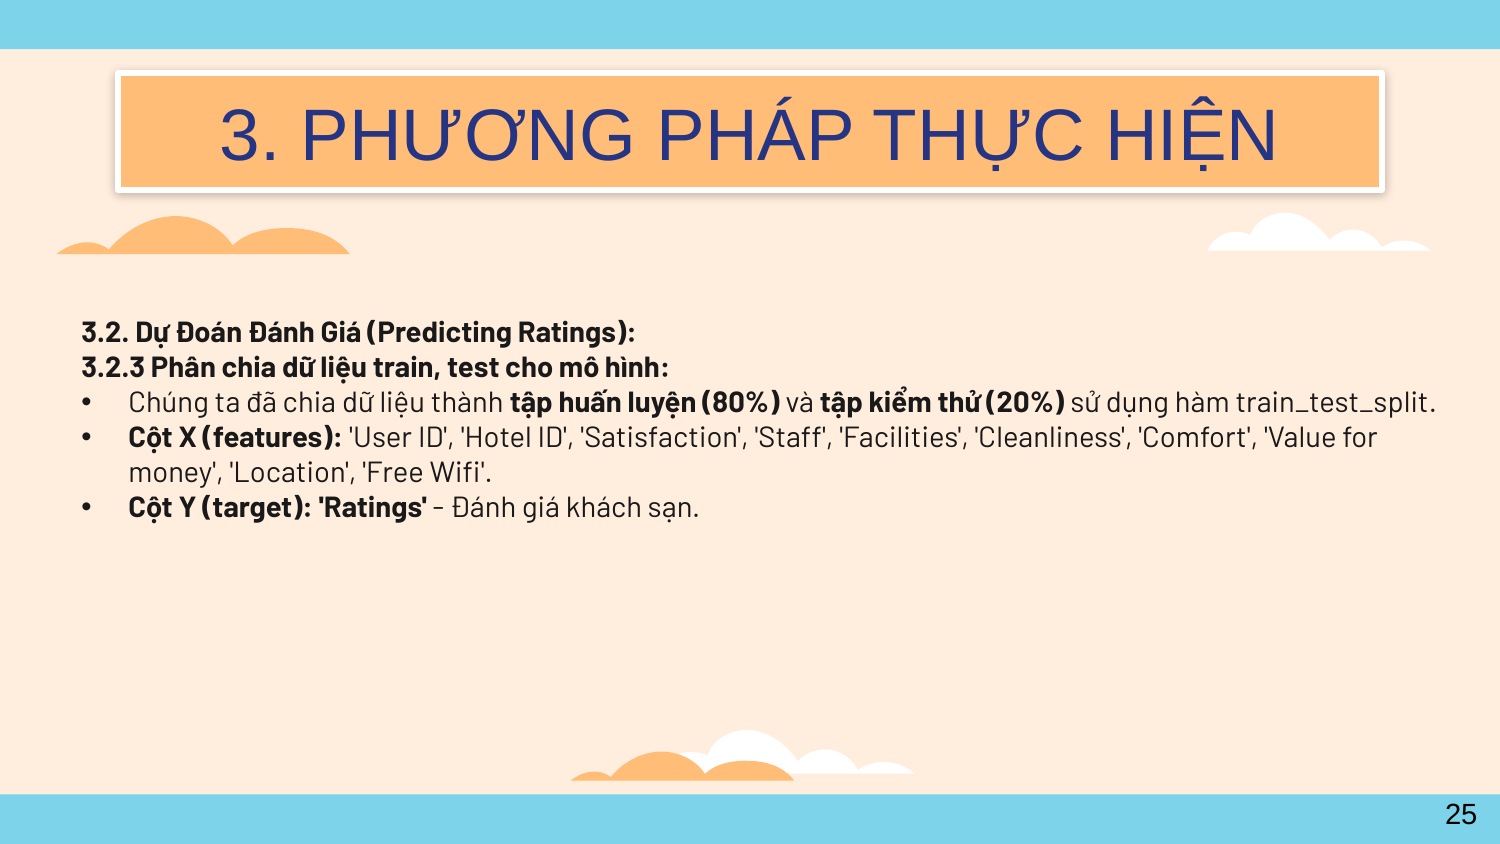

# 3. PHƯƠNG PHÁP THỰC HIỆN

3.2. Dự Đoán Đánh Giá (Predicting Ratings):
3.2.3 Phân chia dữ liệu train, test cho mô hình:
Chúng ta đã chia dữ liệu thành tập huấn luyện (80%) và tập kiểm thử (20%) sử dụng hàm train_test_split.
Cột X (features): 'User ID', 'Hotel ID', 'Satisfaction', 'Staff', 'Facilities', 'Cleanliness', 'Comfort', 'Value for money', 'Location', 'Free Wifi'.
Cột Y (target): 'Ratings' - Đánh giá khách sạn.
25